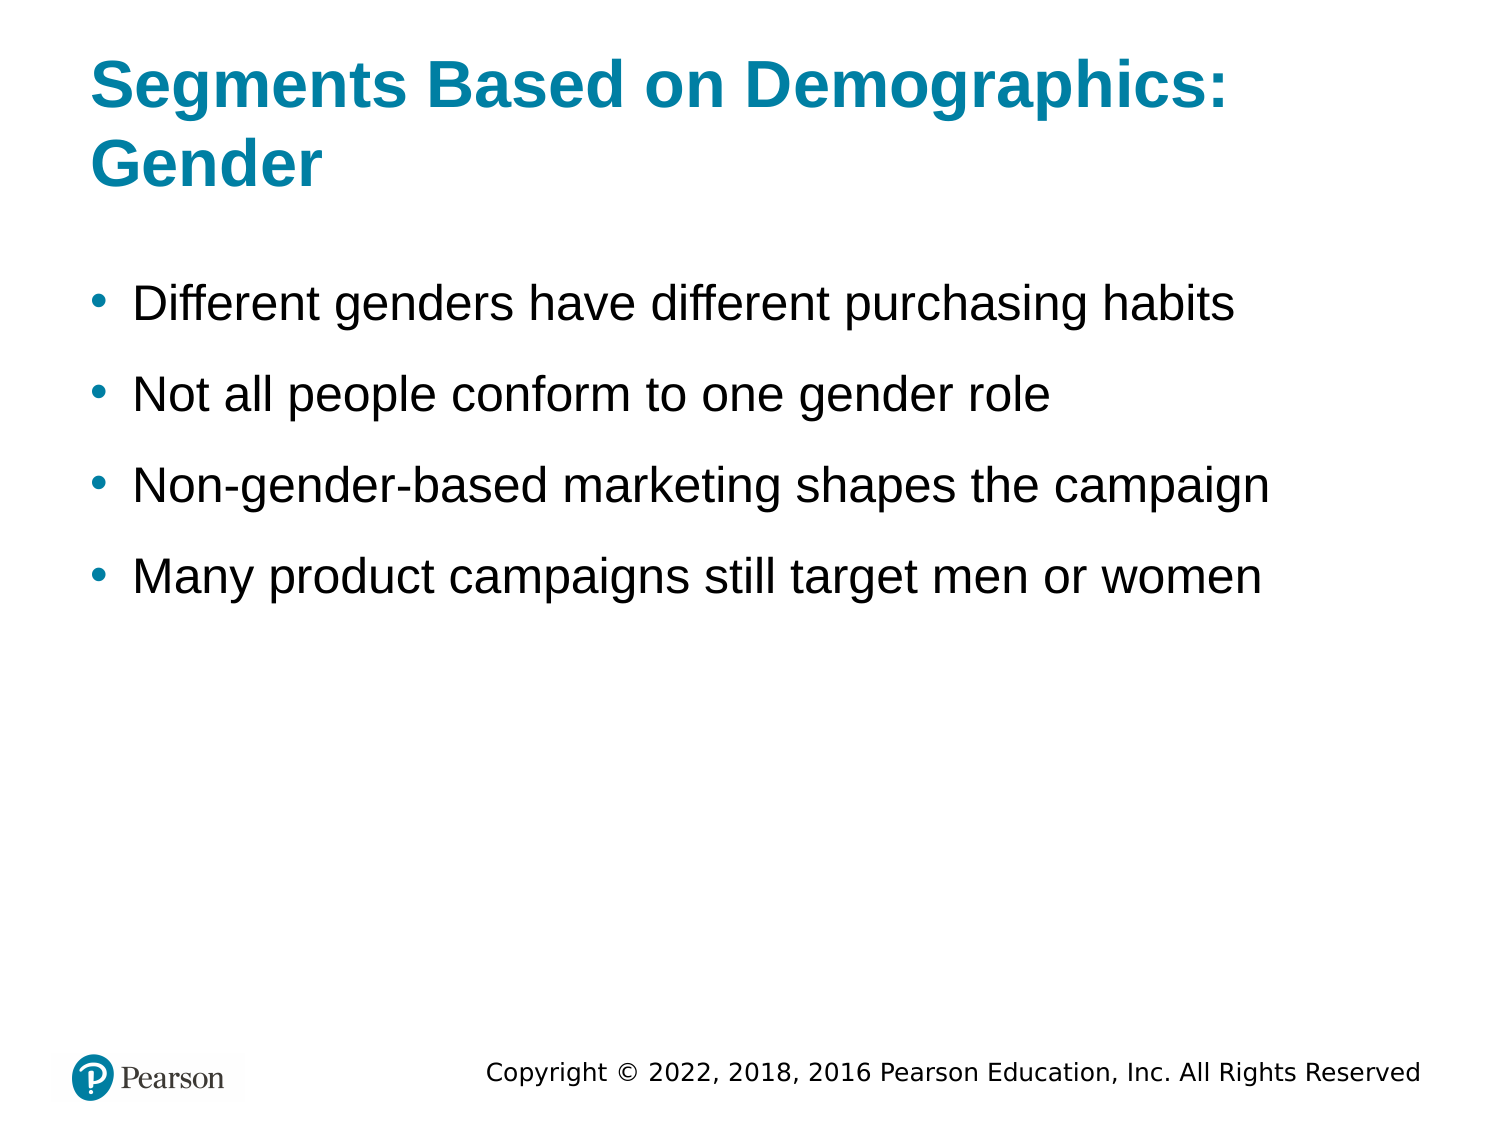

# Segments Based on Demographics: Gender
Different genders have different purchasing habits
Not all people conform to one gender role
Non-gender-based marketing shapes the campaign
Many product campaigns still target men or women